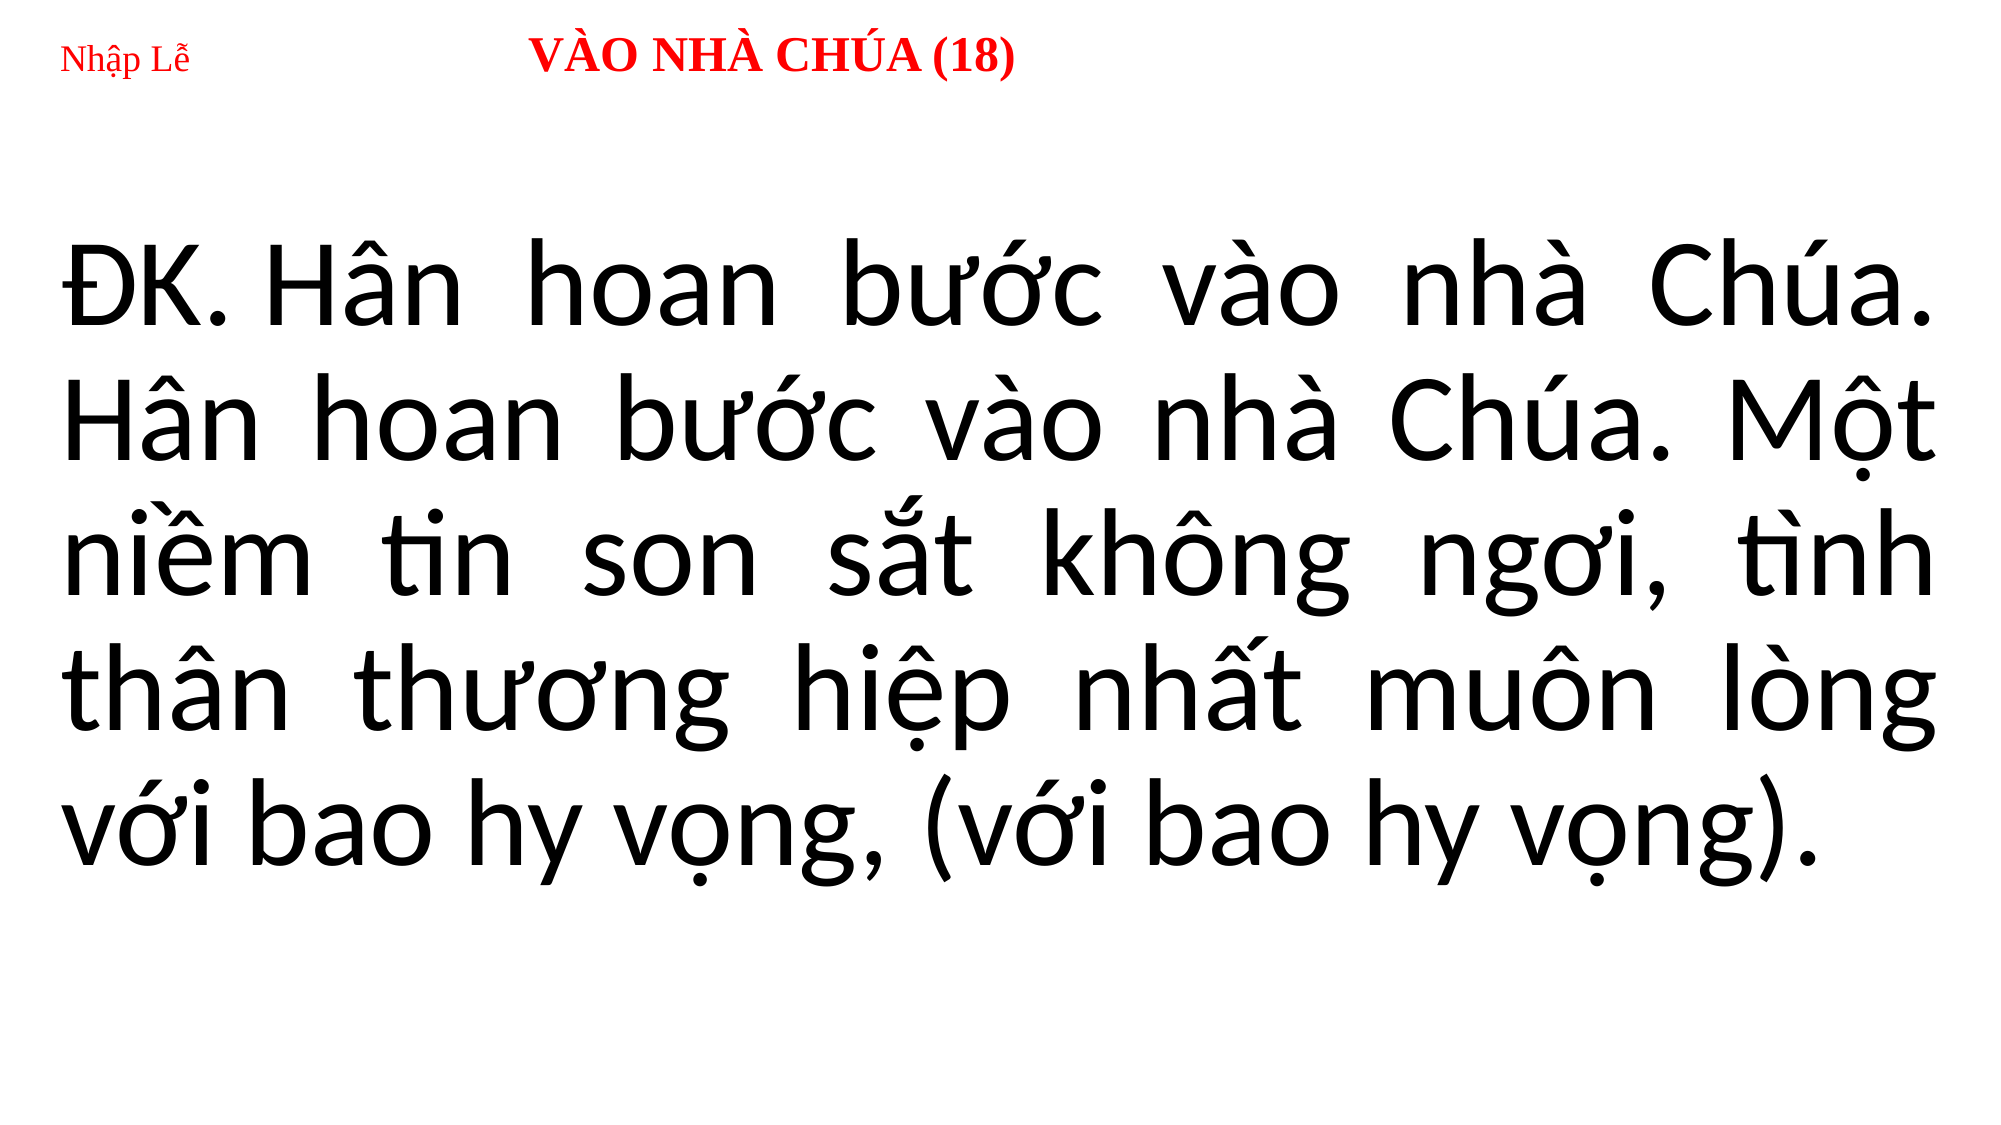

# Nhập Lễ                         	  VÀO NHÀ CHÚA (18)
ĐK. Hân hoan bước vào nhà Chúa. Hân hoan bước vào nhà Chúa. Một niềm tin son sắt không ngơi, tình thân thương hiệp nhất muôn lòng với bao hy vọng, (với bao hy vọng).